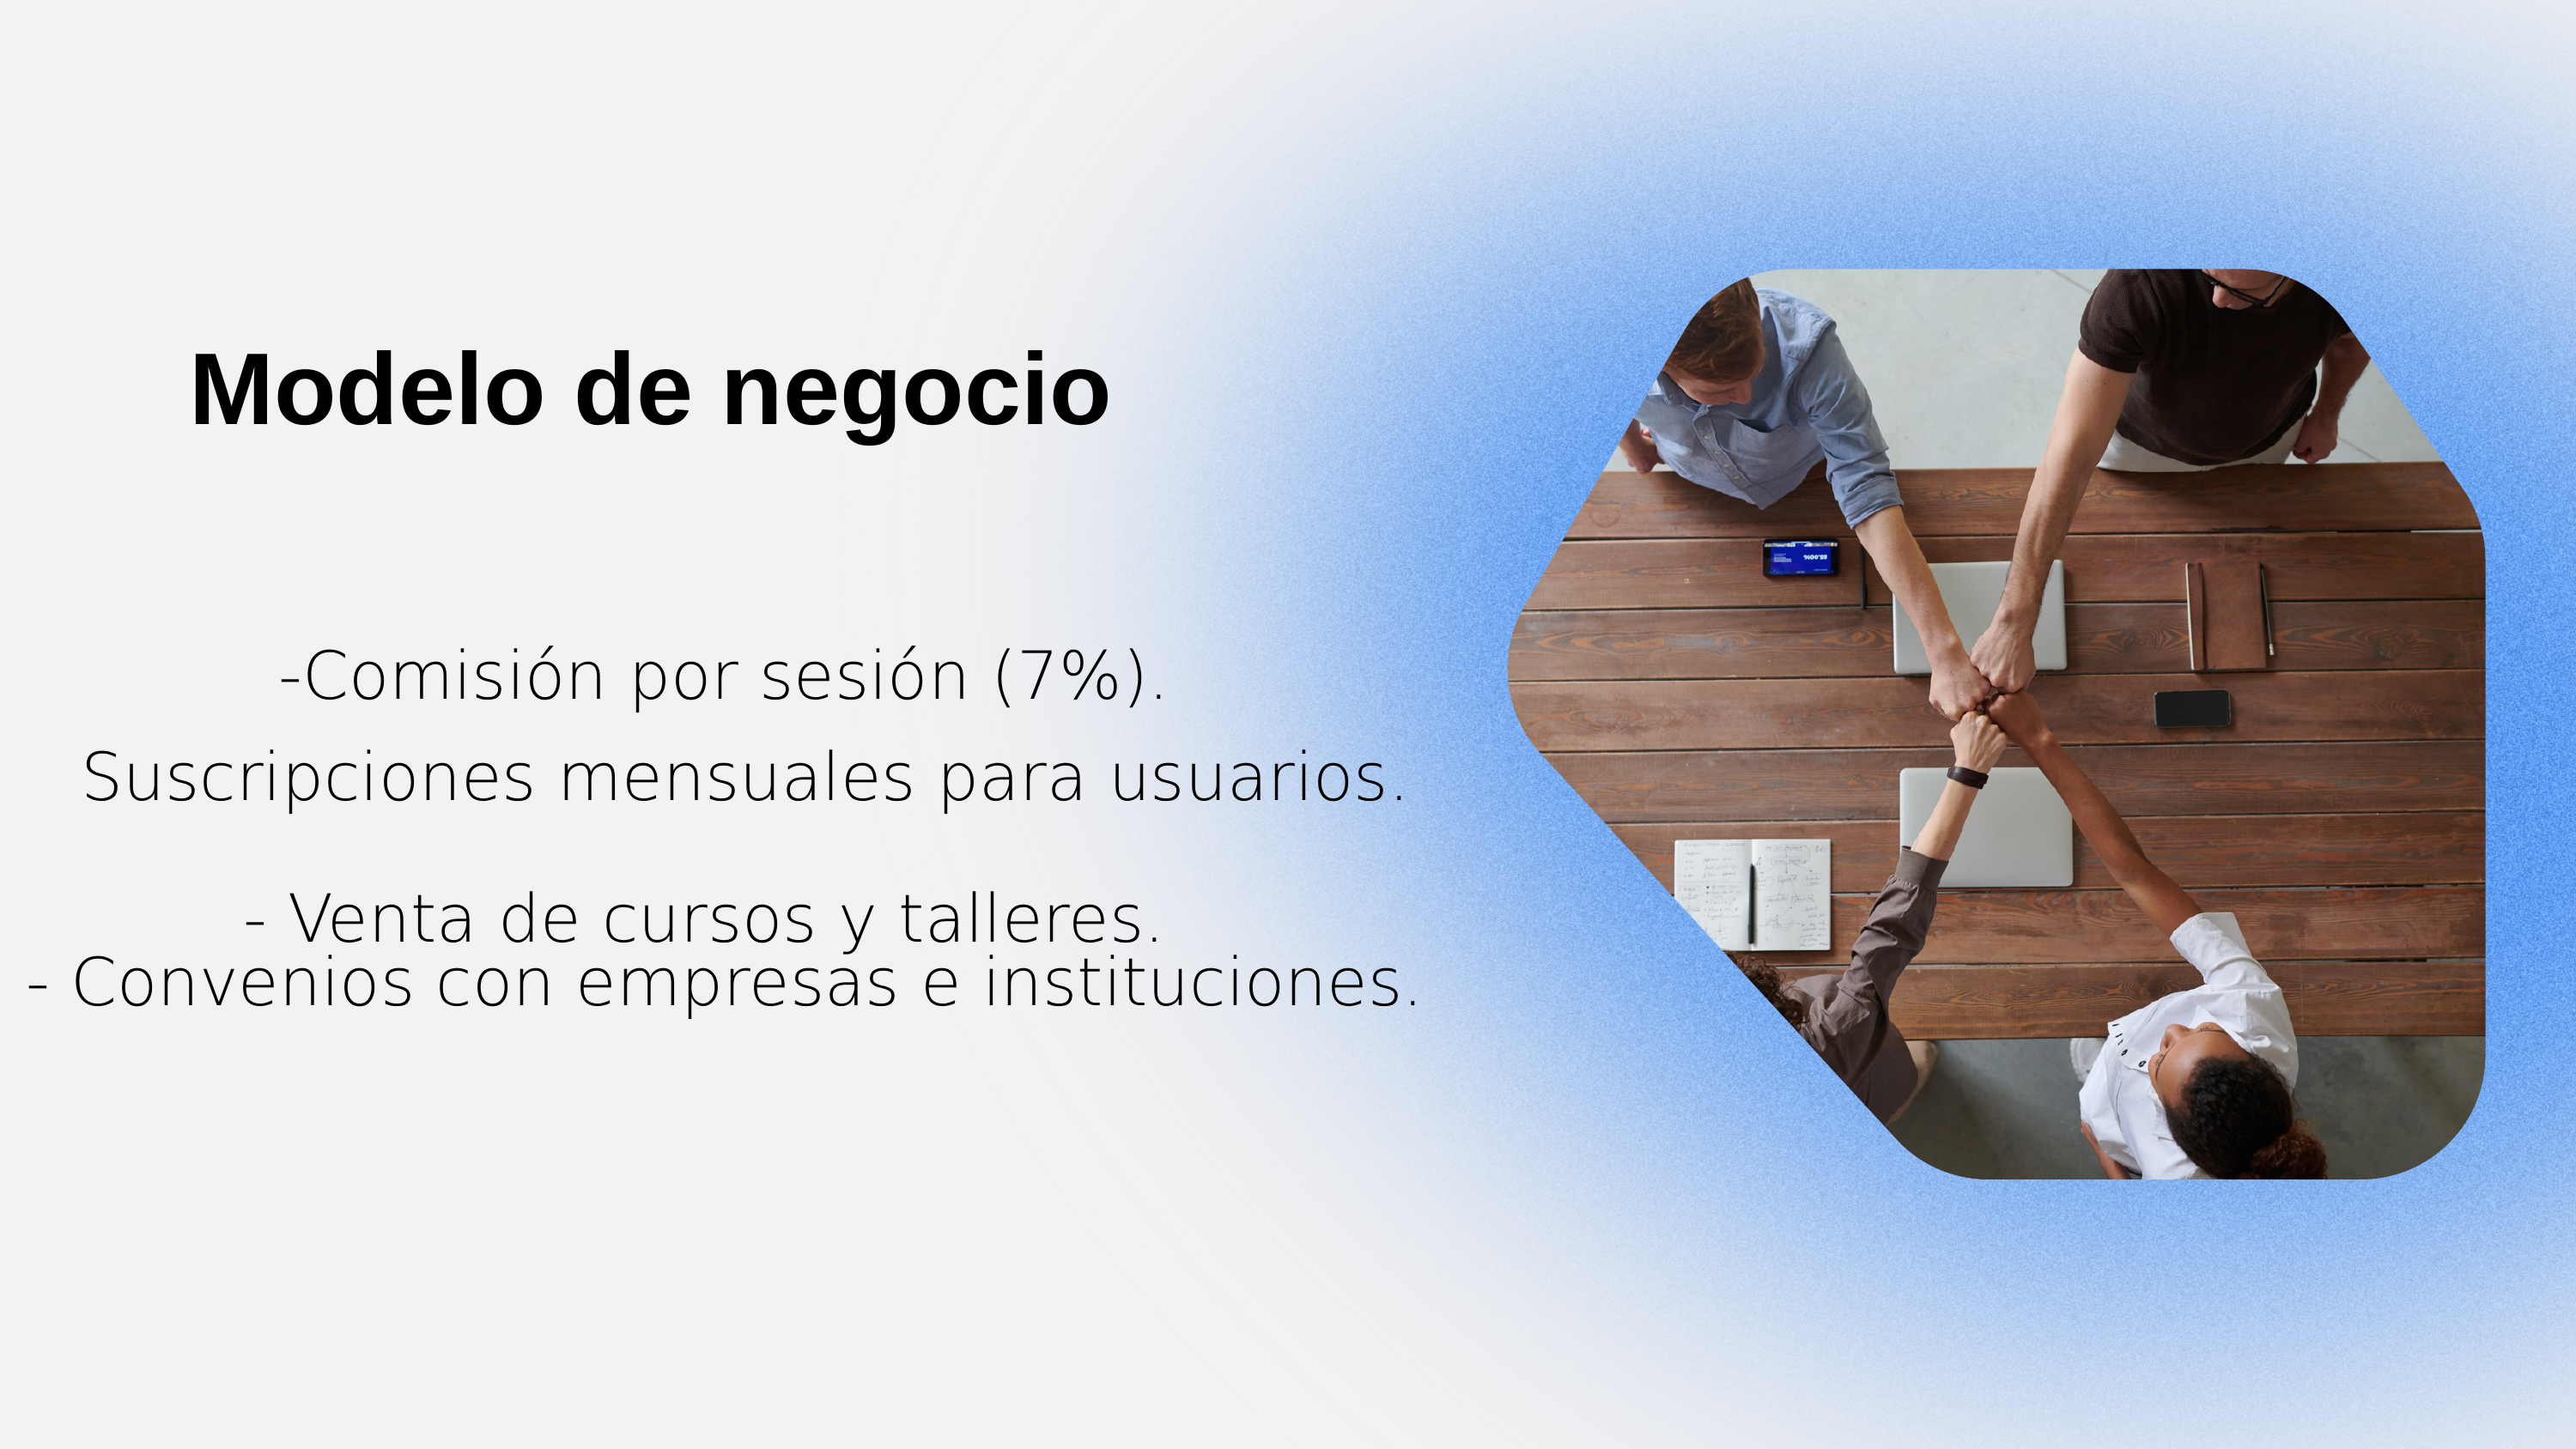

Modelo de negocio
-Comisión por sesión (7%).
 Suscripciones mensuales para usuarios.
- Venta de cursos y talleres.
- Convenios con empresas e instituciones.